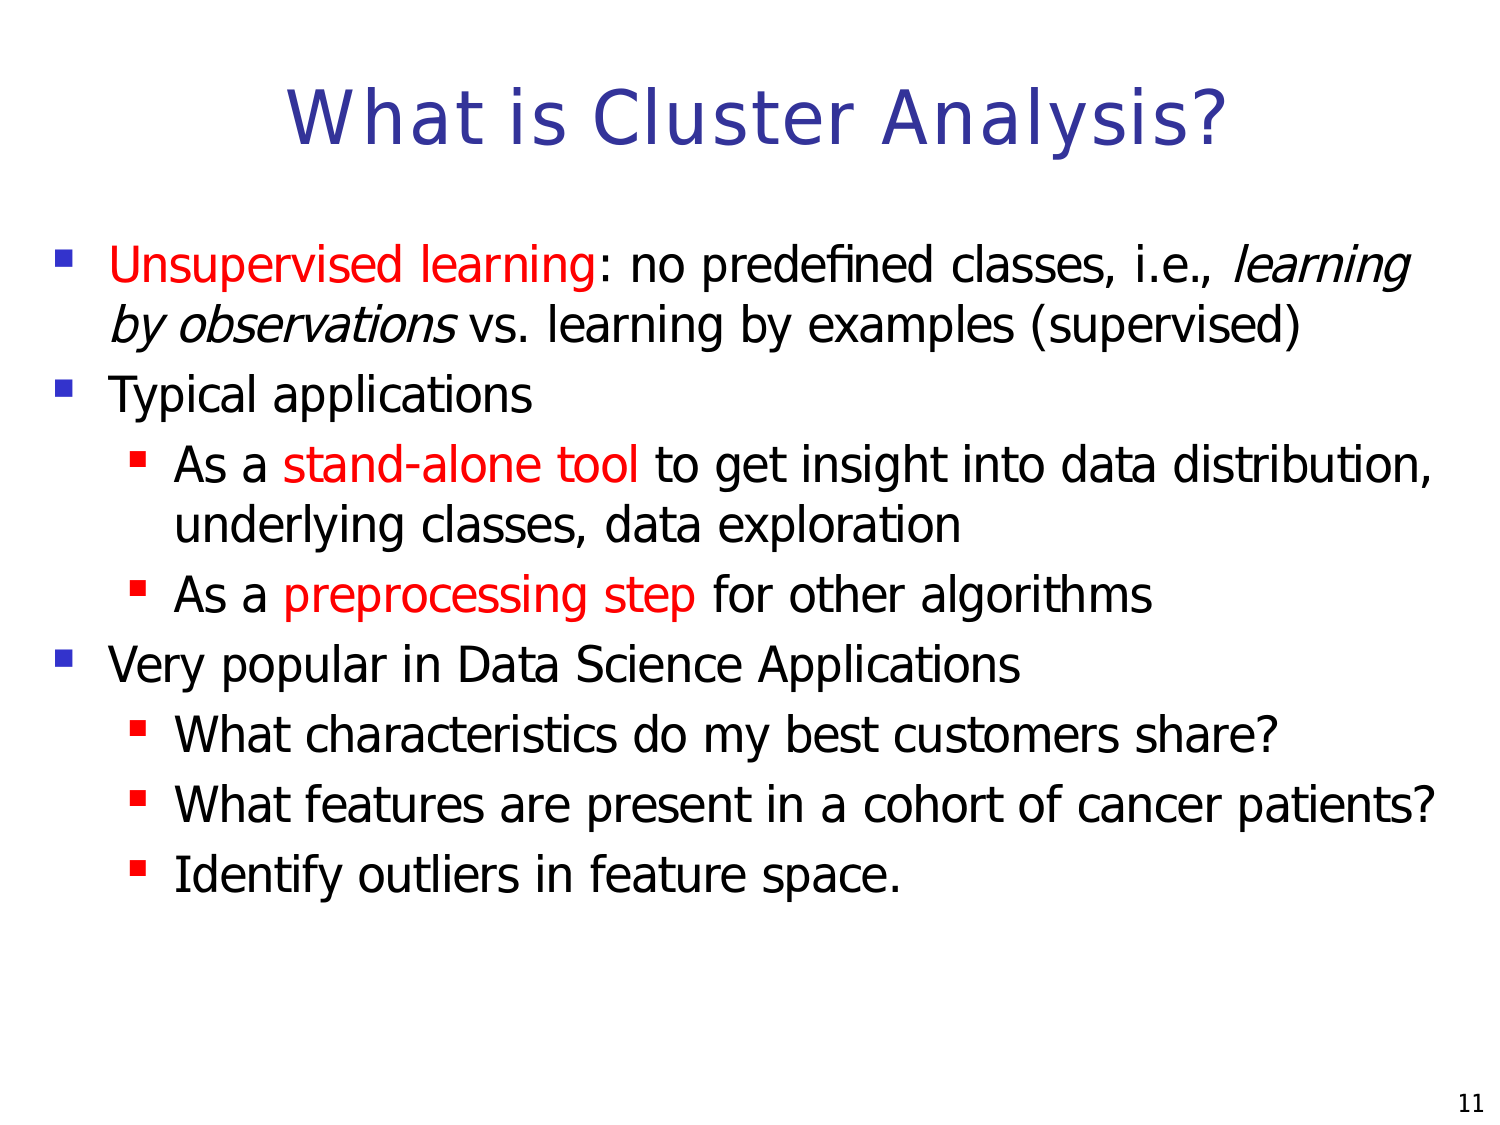

# What is Cluster Analysis?
Unsupervised learning: no predefined classes, i.e., learning by observations vs. learning by examples (supervised)
Typical applications
As a stand-alone tool to get insight into data distribution, underlying classes, data exploration
As a preprocessing step for other algorithms
Very popular in Data Science Applications
What characteristics do my best customers share?
What features are present in a cohort of cancer patients?
Identify outliers in feature space.
11